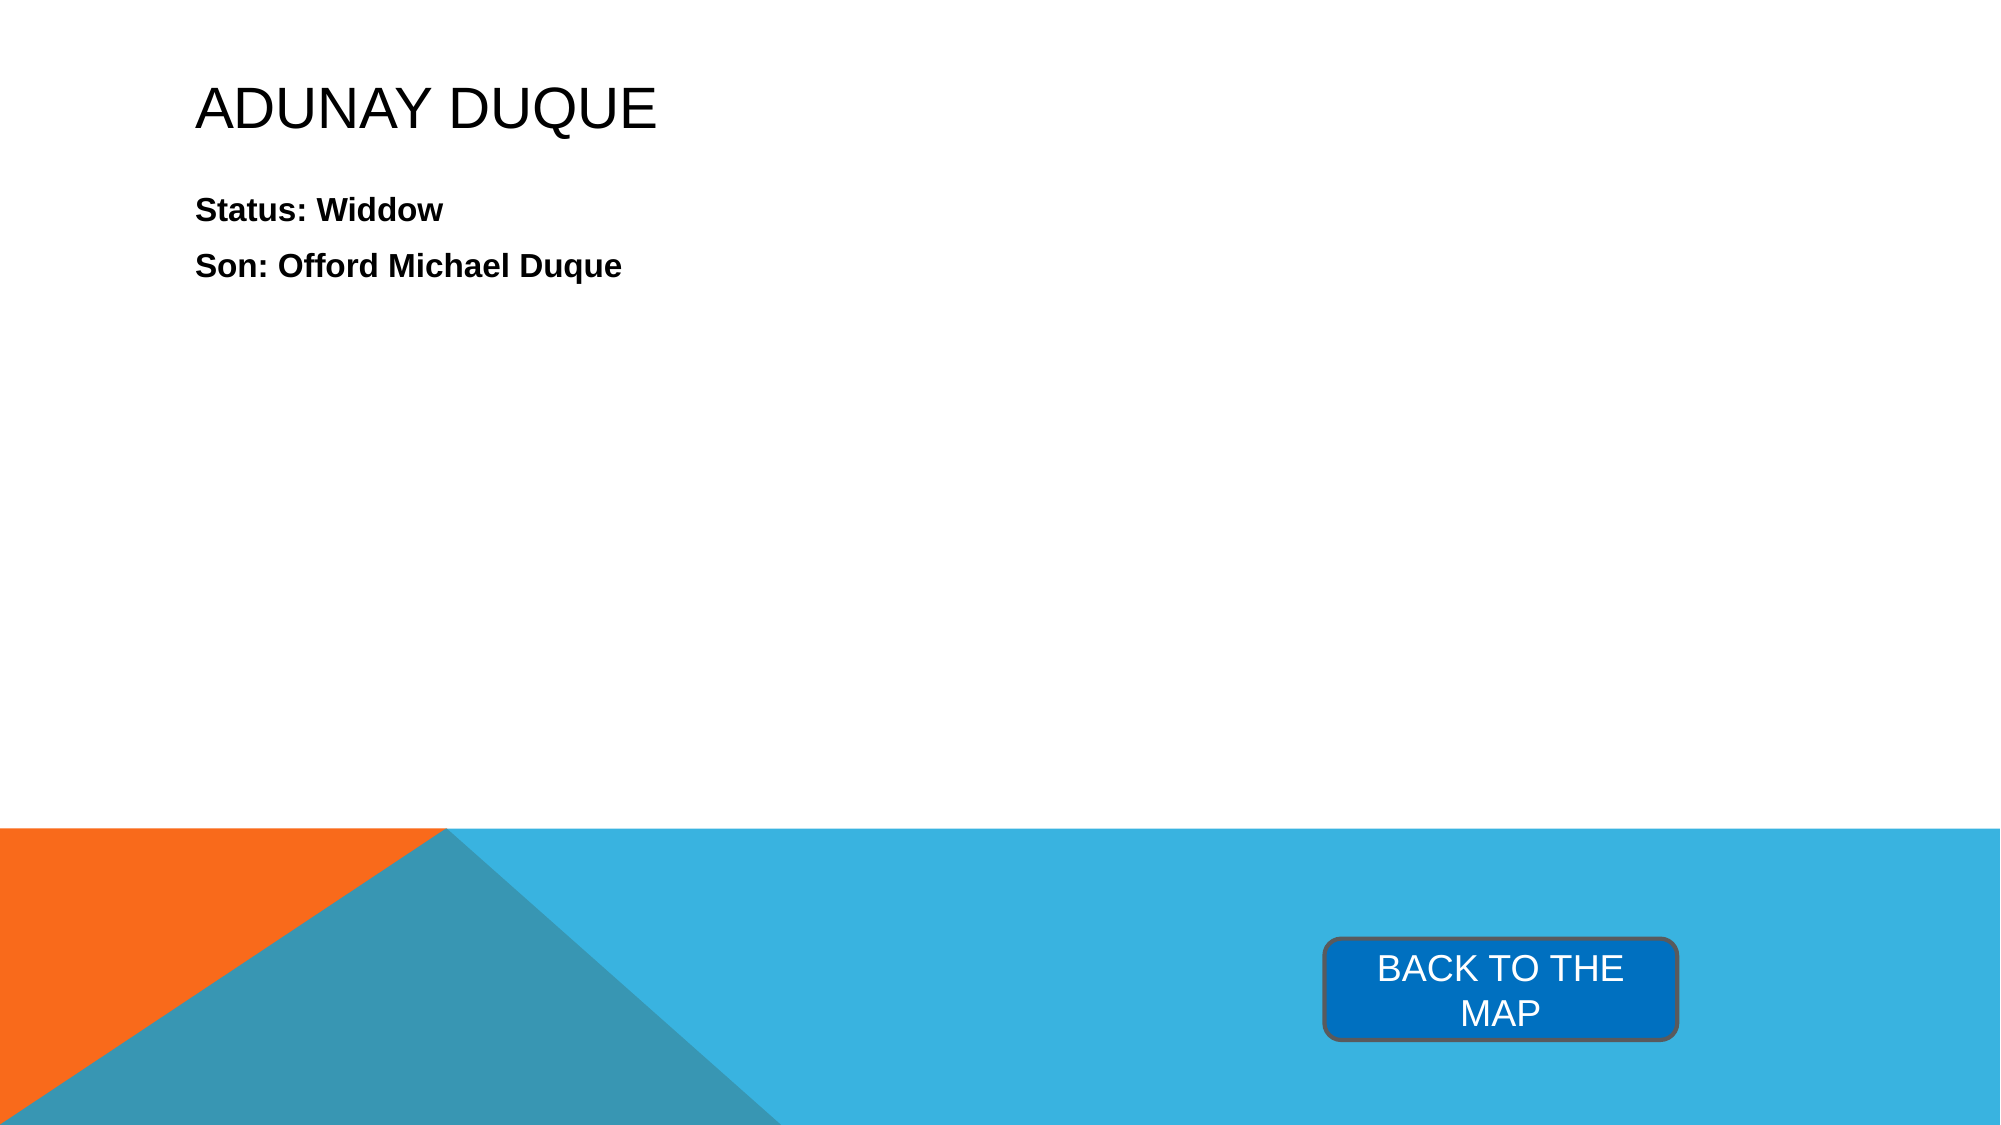

# ADUNAY DUQUE
Status: Widdow
Son: Offord Michael Duque
BACK TO THE MAP